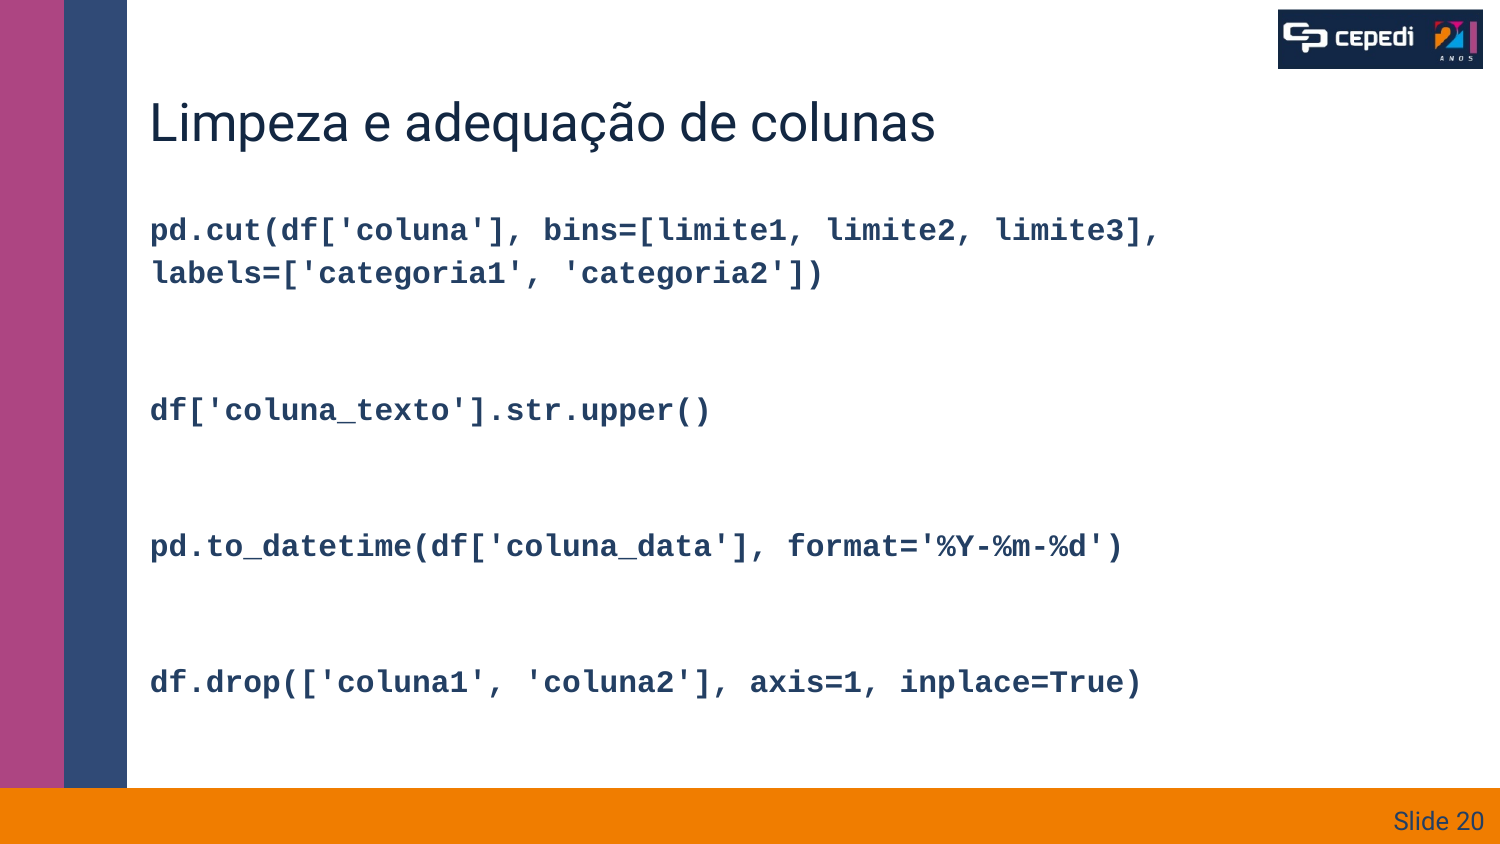

# Limpeza e adequação de colunas
pd.cut(df['coluna'], bins=[limite1, limite2, limite3], labels=['categoria1', 'categoria2'])

df['coluna_texto'].str.upper()

pd.to_datetime(df['coluna_data'], format='%Y-%m-%d')

df.drop(['coluna1', 'coluna2'], axis=1, inplace=True)

Slide 20